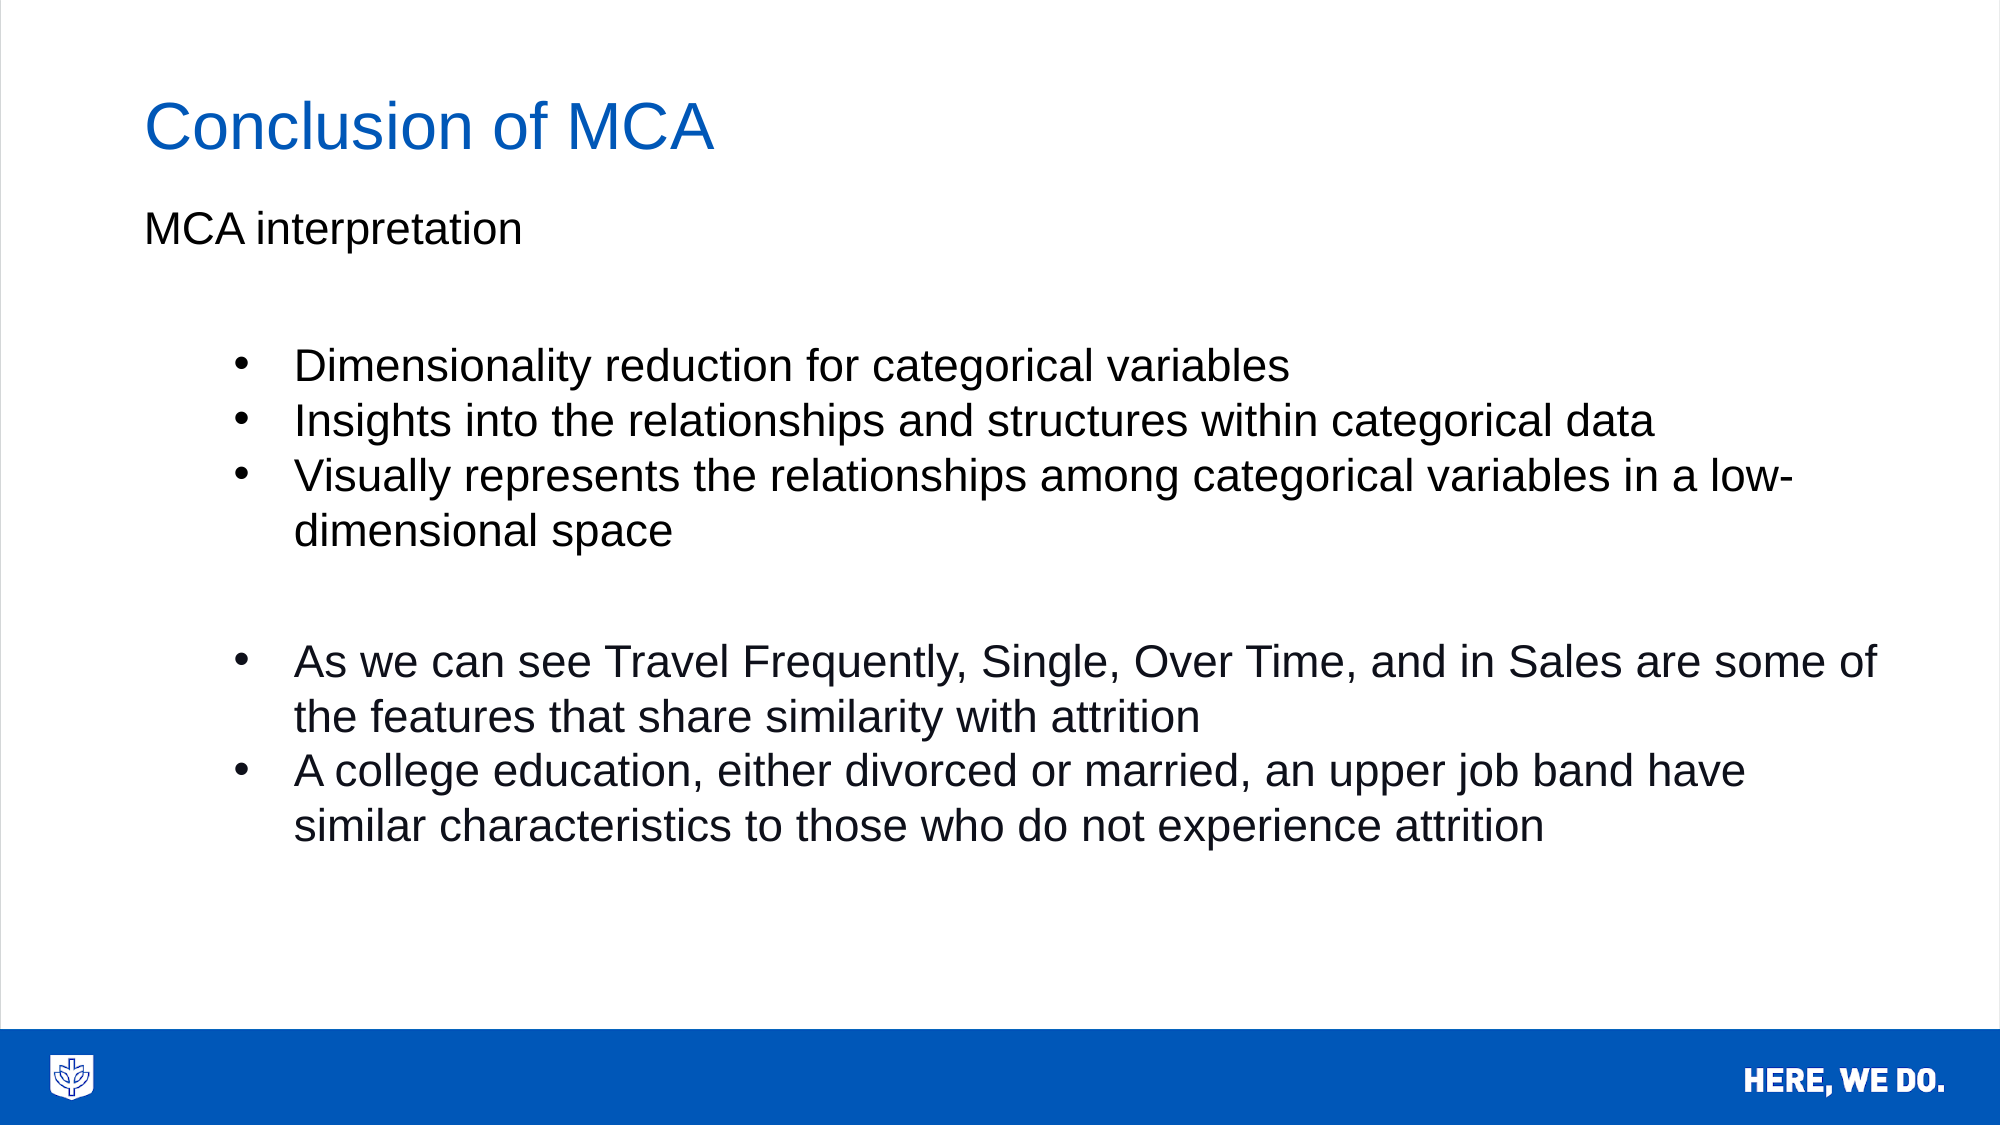

# Conclusion of MCA

MCA interpretation

Dimensionality reduction for categorical variables
Insights into the relationships and structures within categorical data
Visually represents the relationships among categorical variables in a low-dimensional space

As we can see Travel Frequently, Single, Over Time, and in Sales are some of the features that share similarity with attrition
A college education, either divorced or married, an upper job band have similar characteristics to those who do not experience attrition